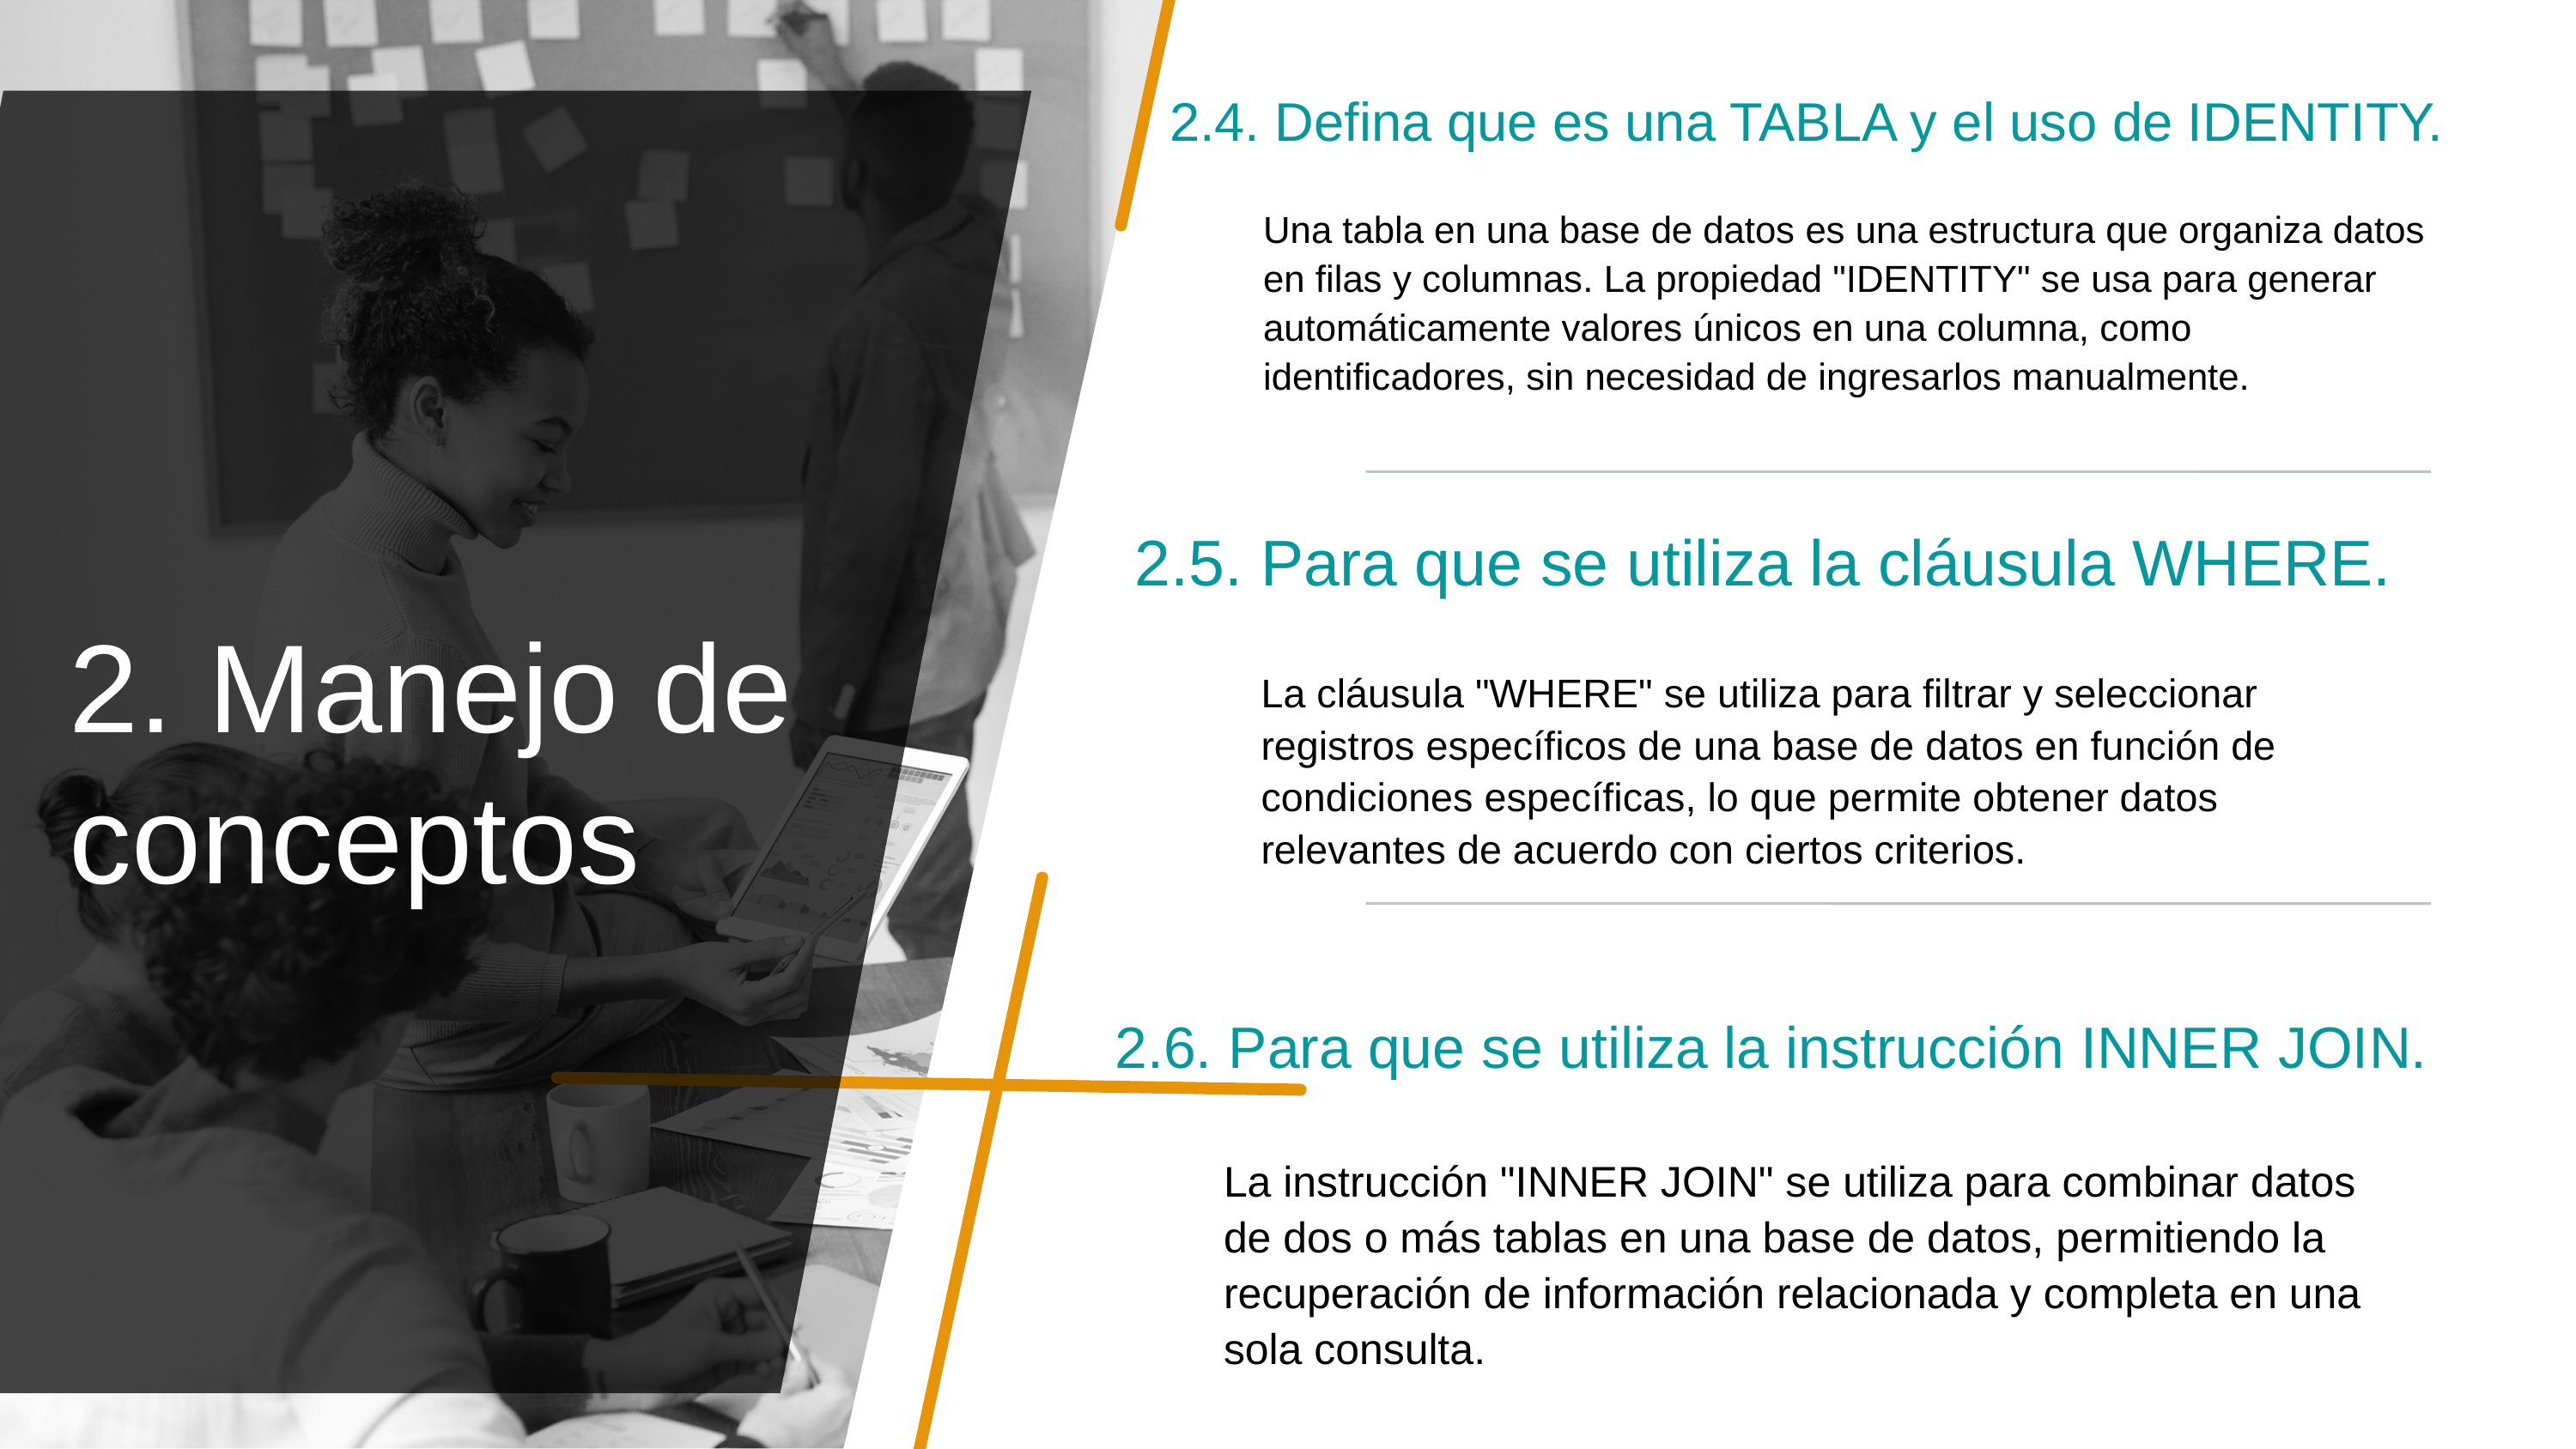

2.4. Defina que es una TABLA y el uso de IDENTITY.

Una tabla en una base de datos es una estructura que organiza datos en filas y columnas. La propiedad "IDENTITY" se usa para generar automáticamente valores únicos en una columna, como identificadores, sin necesidad de ingresarlos manualmente.

2.5. Para que se utiliza la cláusula WHERE.
2. Manejo de conceptos
La cláusula "WHERE" se utiliza para filtrar y seleccionar registros específicos de una base de datos en función de condiciones específicas, lo que permite obtener datos relevantes de acuerdo con ciertos criterios.

2.6. Para que se utiliza la instrucción INNER JOIN.

La instrucción "INNER JOIN" se utiliza para combinar datos de dos o más tablas en una base de datos, permitiendo la recuperación de información relacionada y completa en una sola consulta.